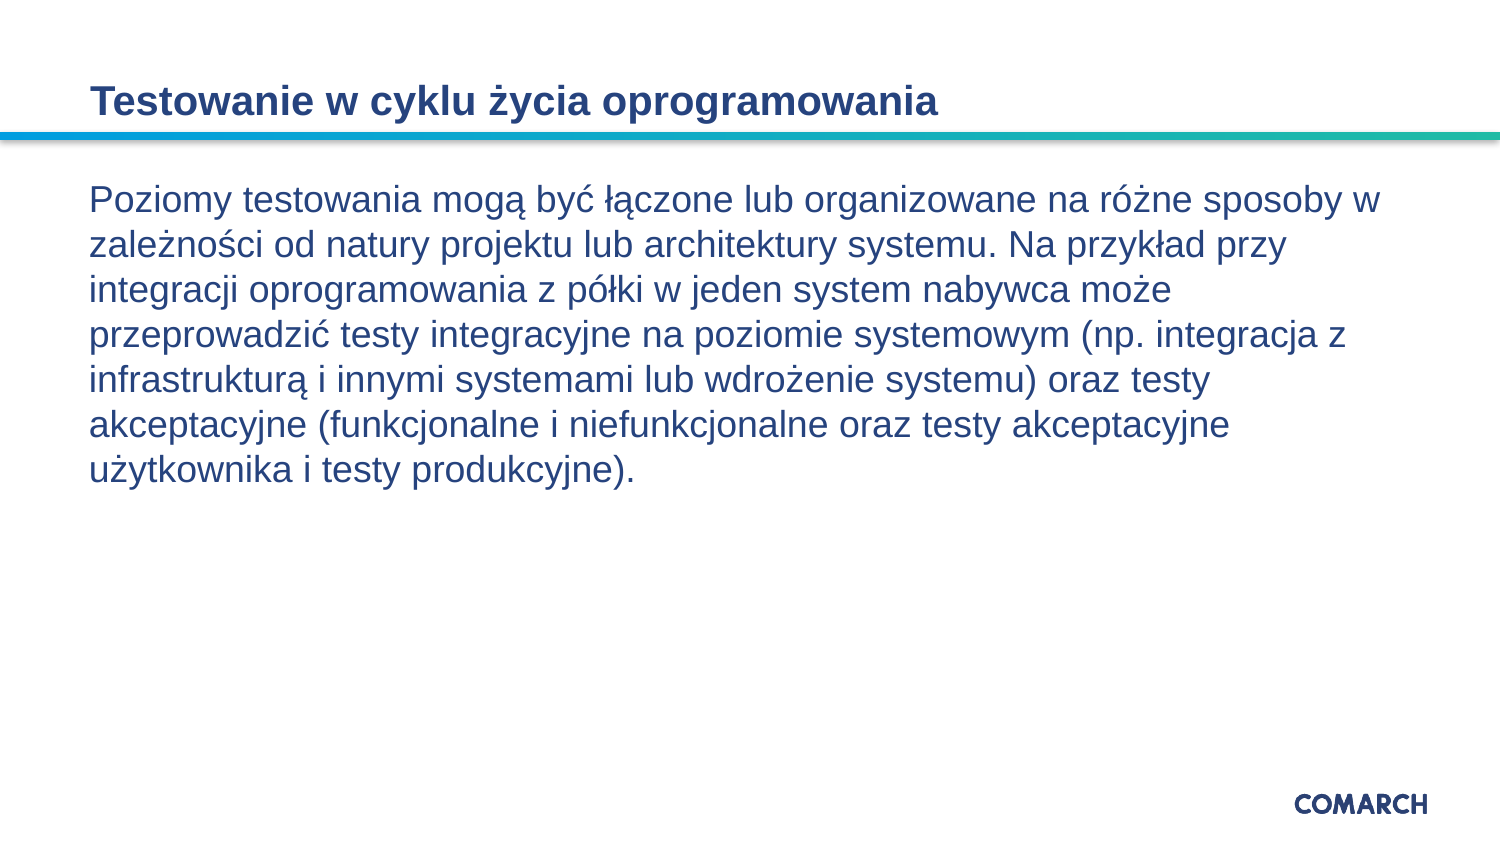

# Testowanie w cyklu życia oprogramowania
Poziomy testowania mogą być łączone lub organizowane na różne sposoby w zależności od natury projektu lub architektury systemu. Na przykład przy integracji oprogramowania z półki w jeden system nabywca może przeprowadzić testy integracyjne na poziomie systemowym (np. integracja z infrastrukturą i innymi systemami lub wdrożenie systemu) oraz testy akceptacyjne (funkcjonalne i niefunkcjonalne oraz testy akceptacyjne użytkownika i testy produkcyjne).